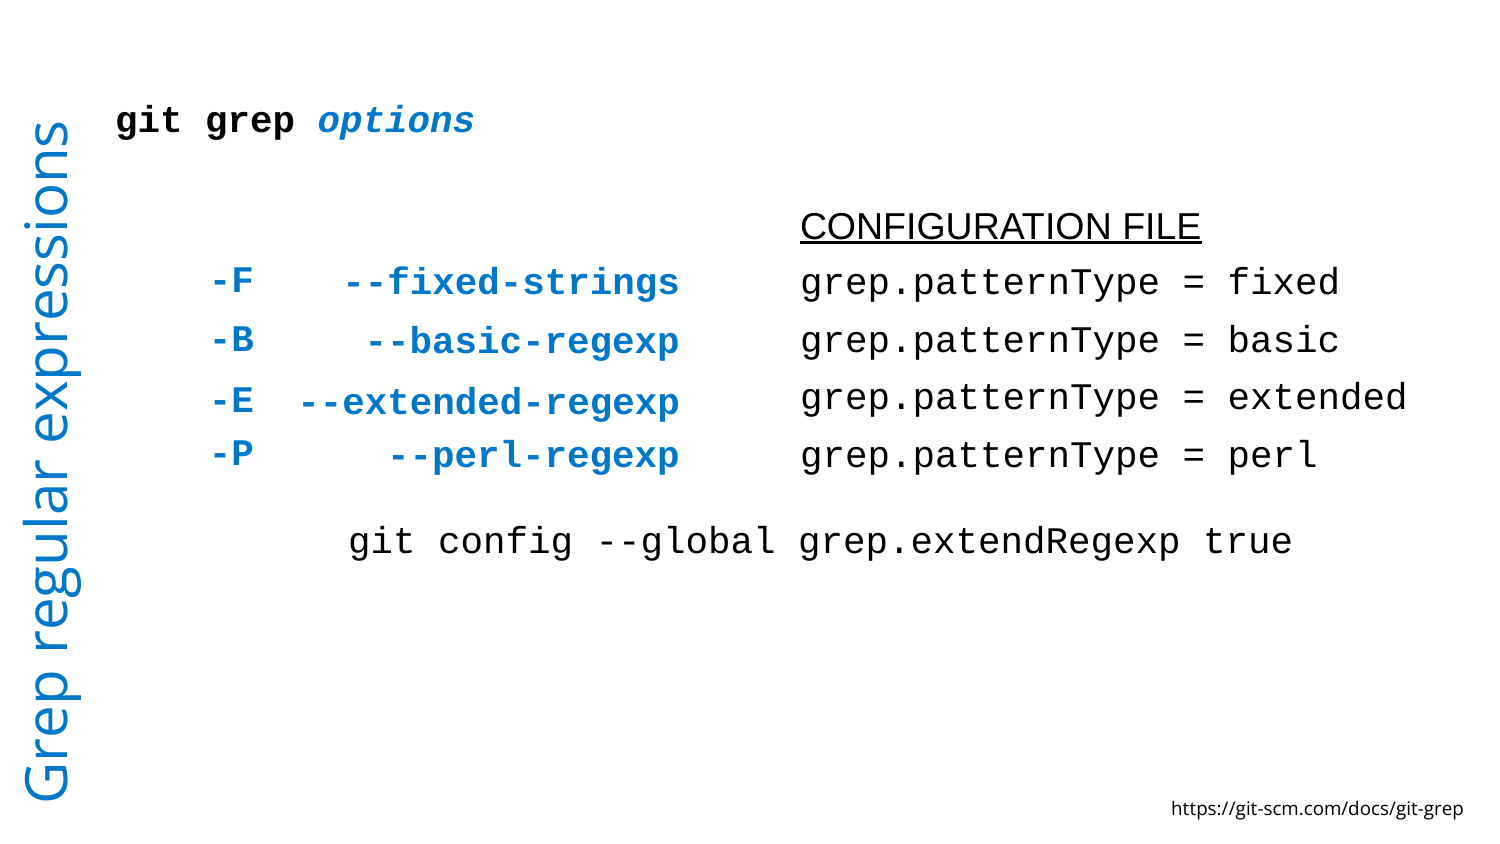

git grep options
CONFIGURATION FILE
-F
--fixed-strings
grep.patternType = fixed
-B
grep.patternType = basic
--basic-regexp
grep.patternType = extended
-E
--extended-regexp
# Grep regular expressions
-P
--perl-regexp
grep.patternType = perl
git config --global grep.extendRegexp true

https://git-scm.com/docs/git-grep